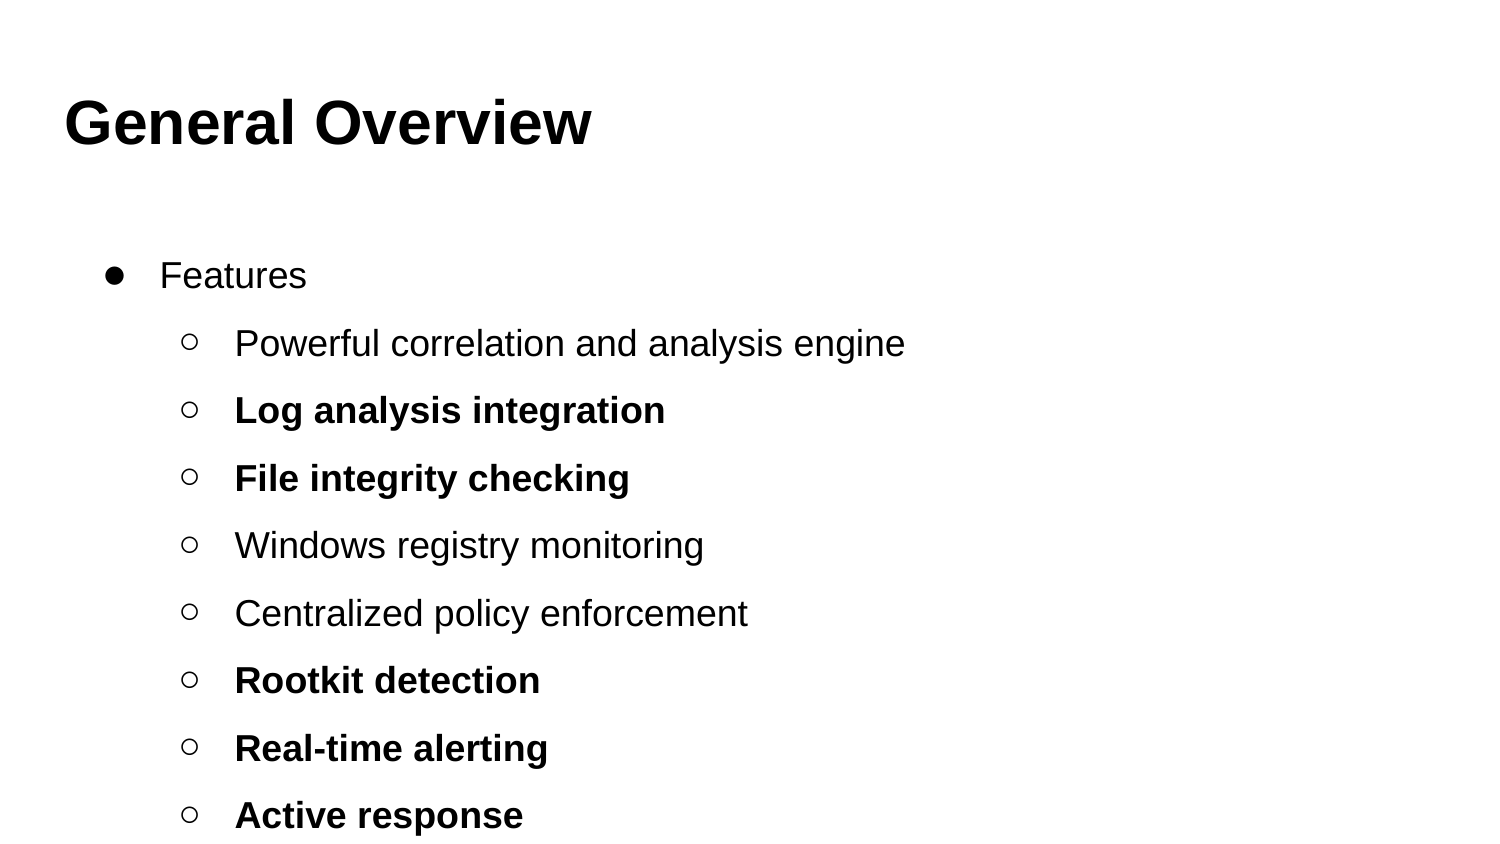

# General Overview
Features
Powerful correlation and analysis engine
Log analysis integration
File integrity checking
Windows registry monitoring
Centralized policy enforcement
Rootkit detection
Real-time alerting
Active response